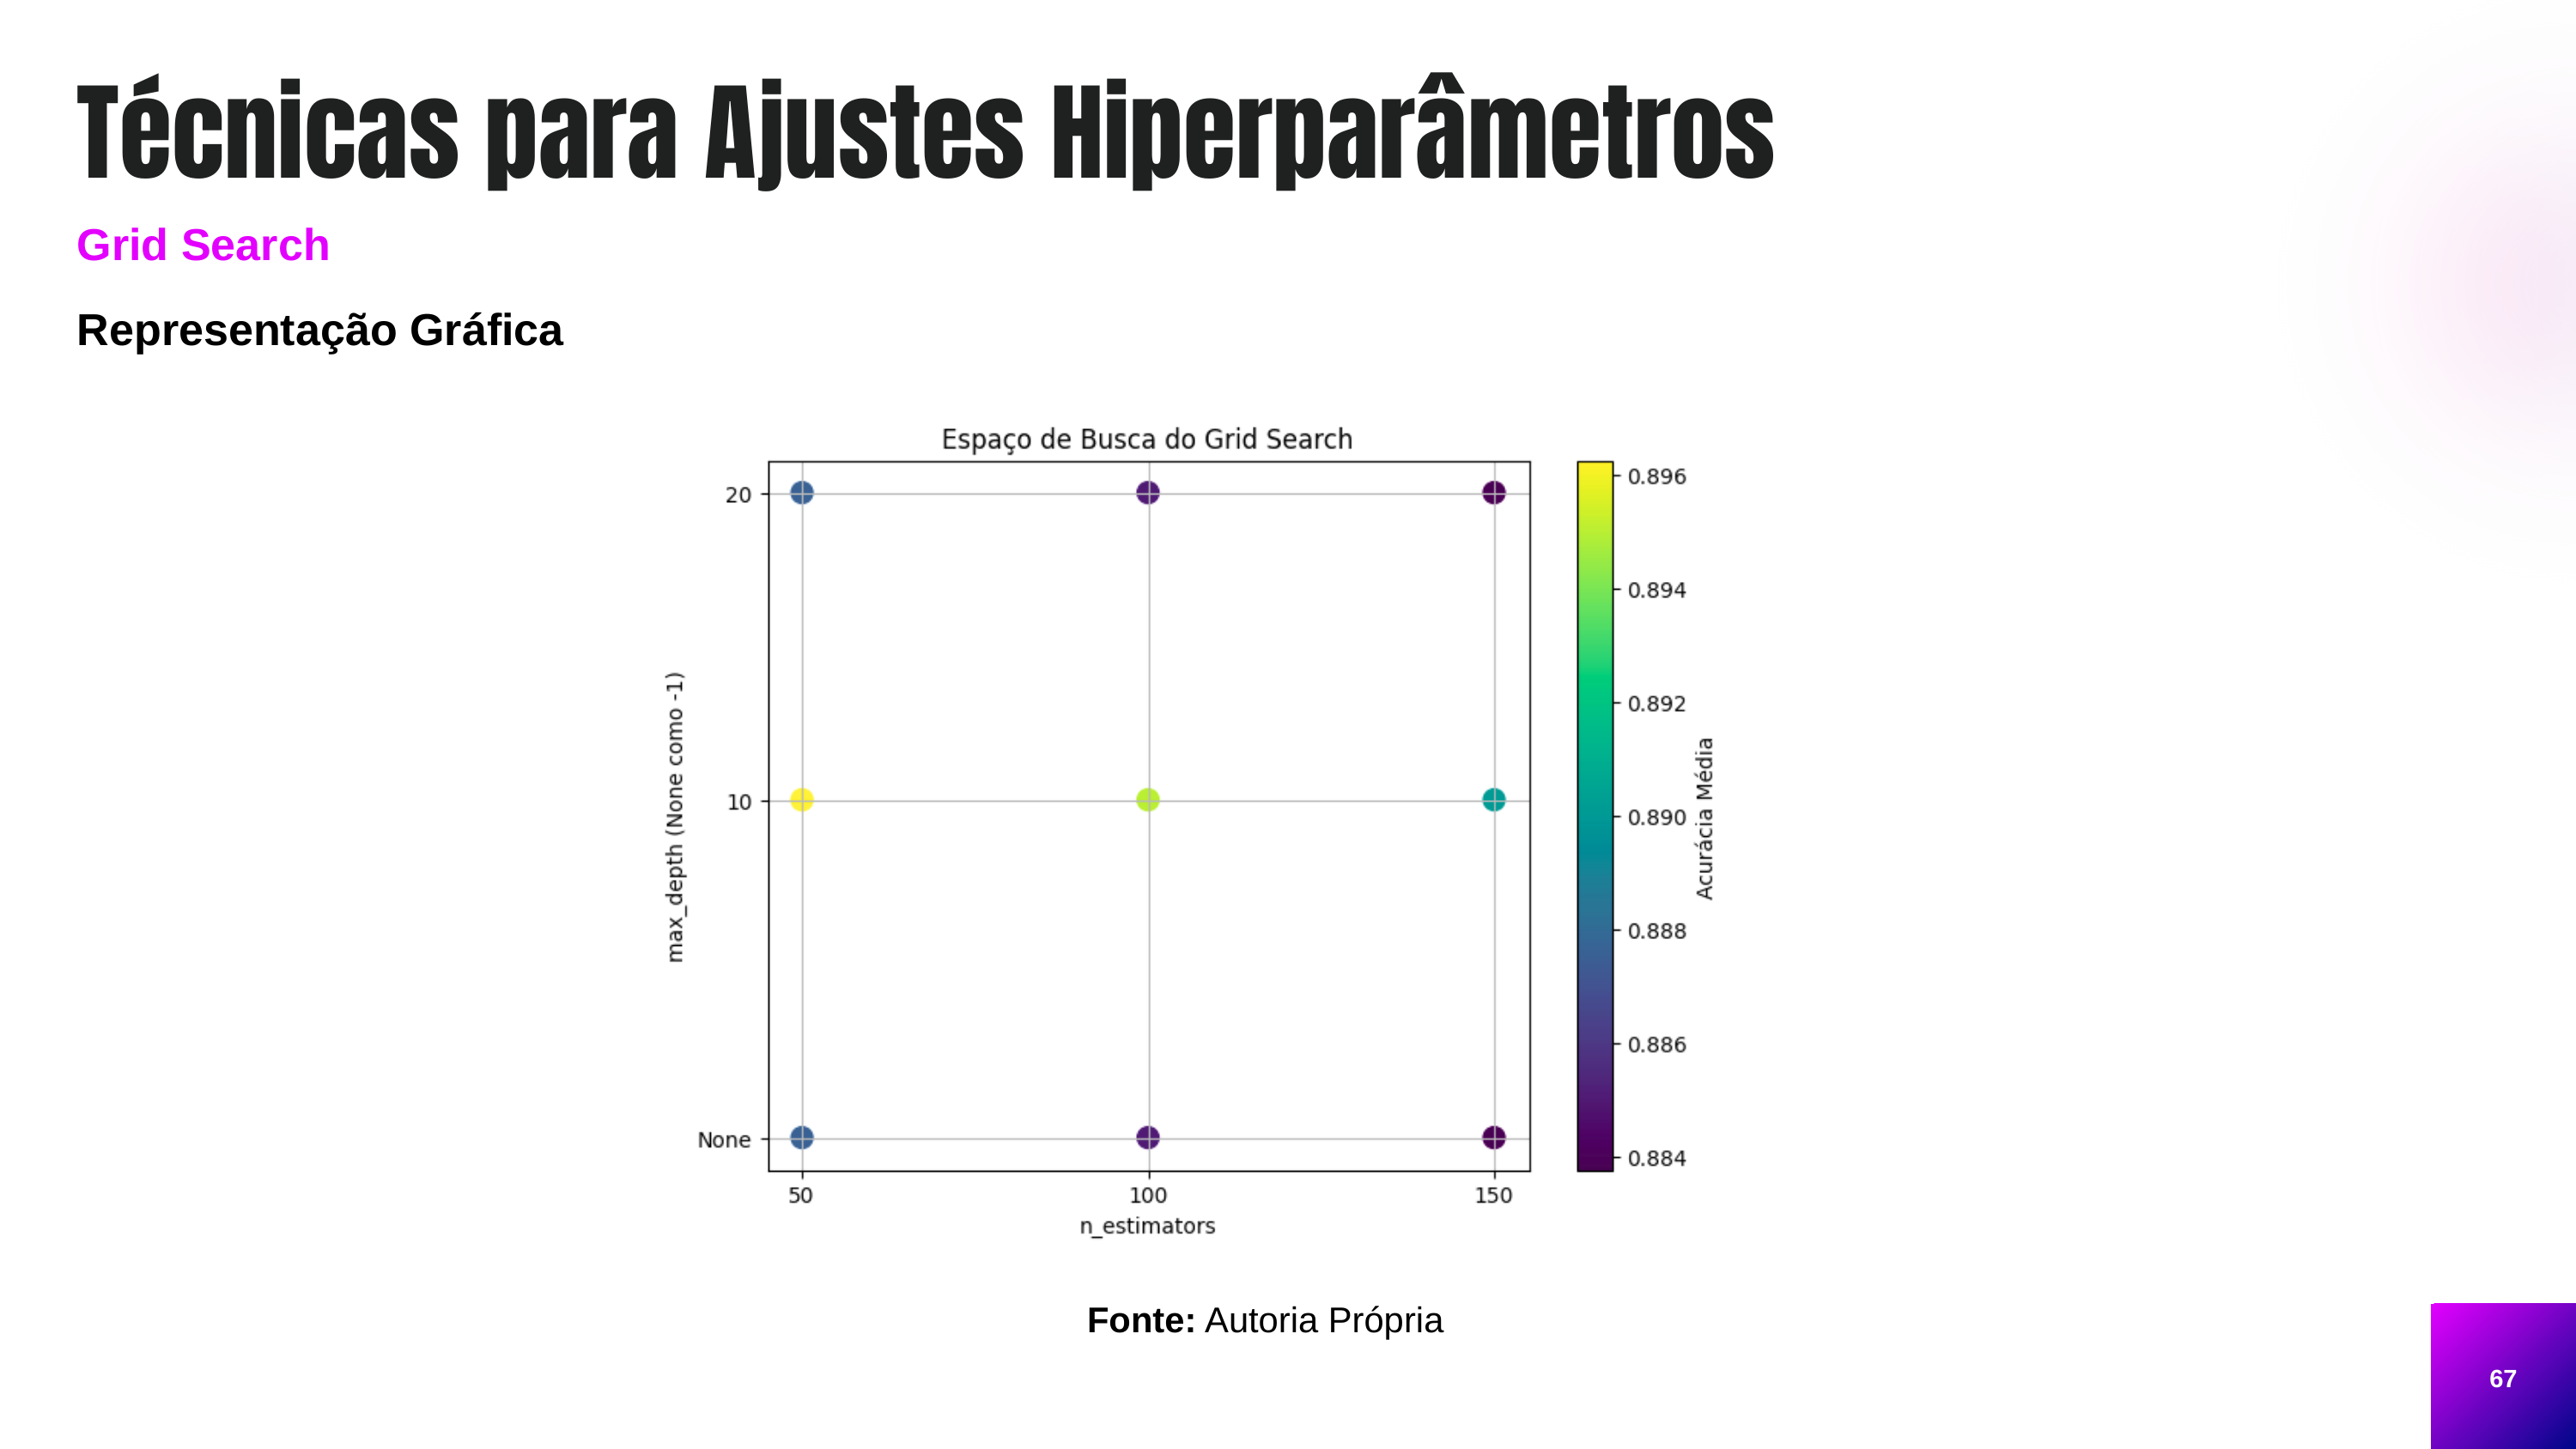

Técnicas para Ajustes Hiperparâmetros
Grid Search
Representação Gráfica

Fonte: Autoria Própria

67